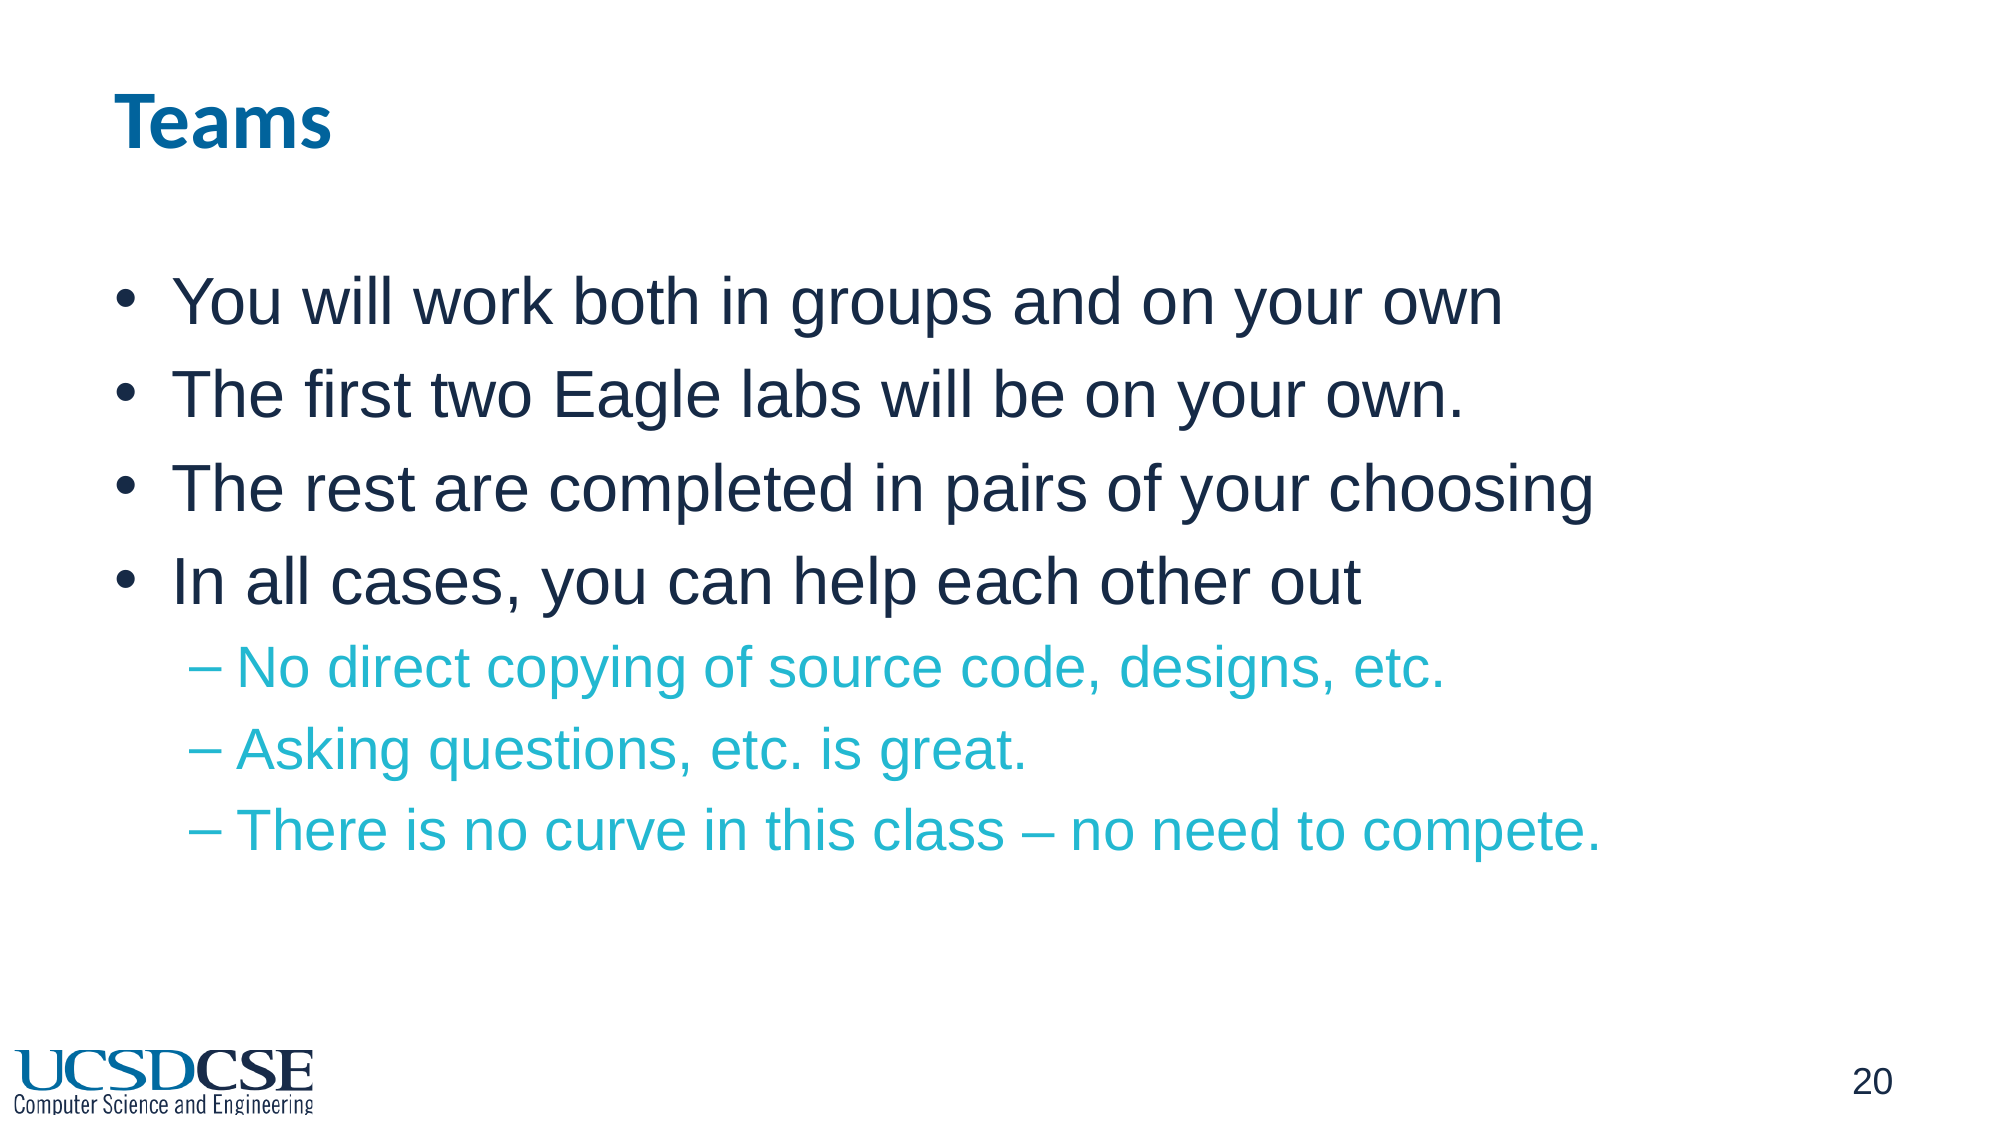

# Teams
You will work both in groups and on your own
The first two Eagle labs will be on your own.
The rest are completed in pairs of your choosing
In all cases, you can help each other out
No direct copying of source code, designs, etc.
Asking questions, etc. is great.
There is no curve in this class – no need to compete.